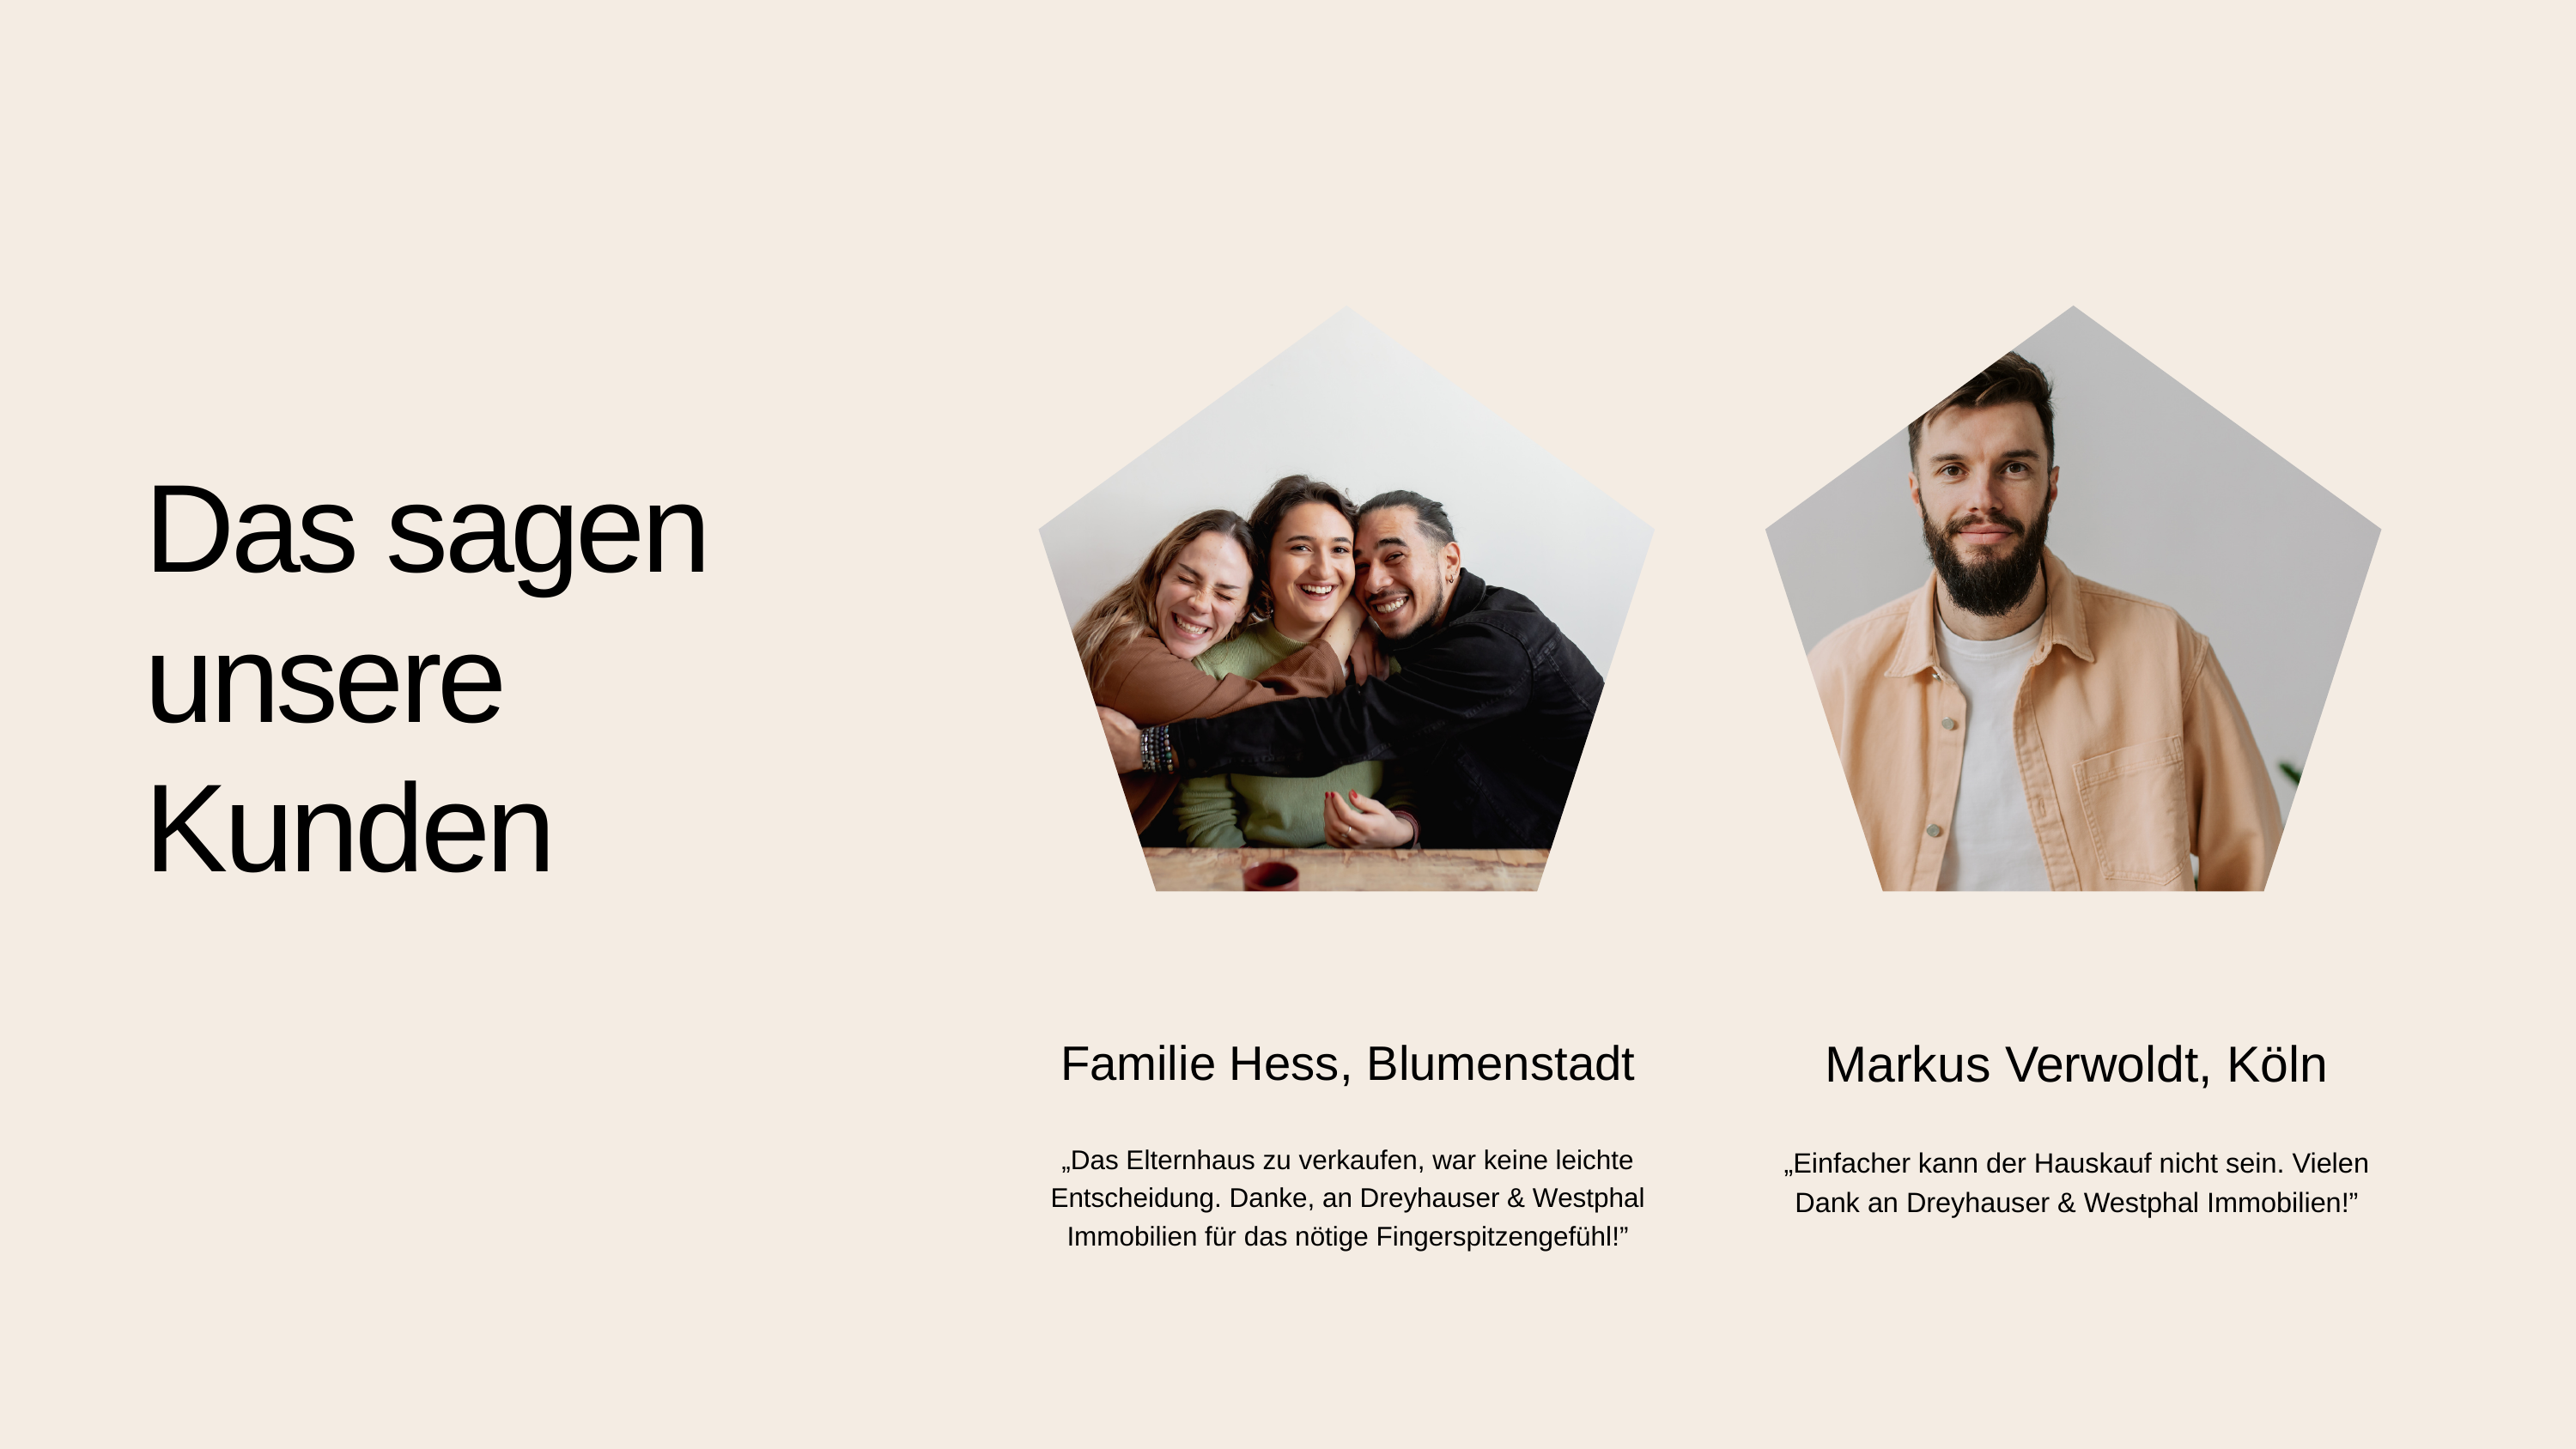

Das sagen unsere Kunden
Familie Hess, Blumenstadt
„Das Elternhaus zu verkaufen, war keine leichte Entscheidung. Danke, an Dreyhauser & Westphal Immobilien für das nötige Fingerspitzengefühl!”
Markus Verwoldt, Köln
„Einfacher kann der Hauskauf nicht sein. Vielen Dank an Dreyhauser & Westphal Immobilien!”